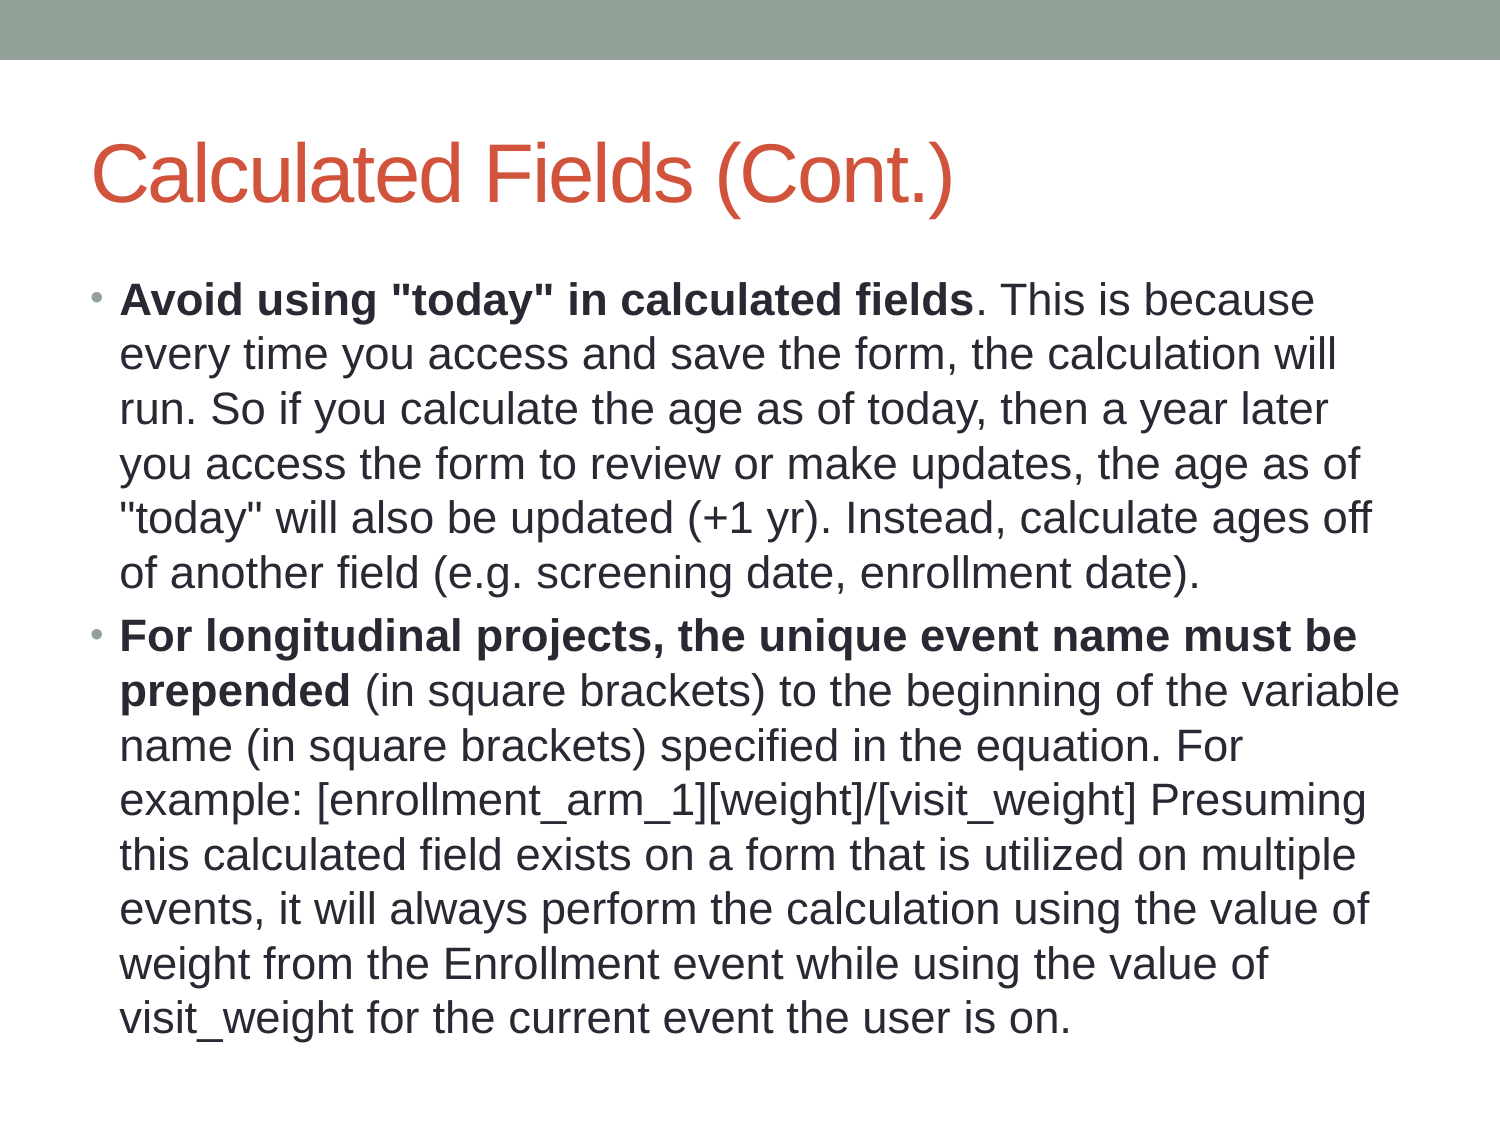

# Calculated Fields (Cont.)
Avoid using "today" in calculated fields. This is because every time you access and save the form, the calculation will run. So if you calculate the age as of today, then a year later you access the form to review or make updates, the age as of "today" will also be updated (+1 yr). Instead, calculate ages off of another field (e.g. screening date, enrollment date).
For longitudinal projects, the unique event name must be prepended (in square brackets) to the beginning of the variable name (in square brackets) specified in the equation. For example: [enrollment_arm_1][weight]/[visit_weight] Presuming this calculated field exists on a form that is utilized on multiple events, it will always perform the calculation using the value of weight from the Enrollment event while using the value of visit_weight for the current event the user is on.